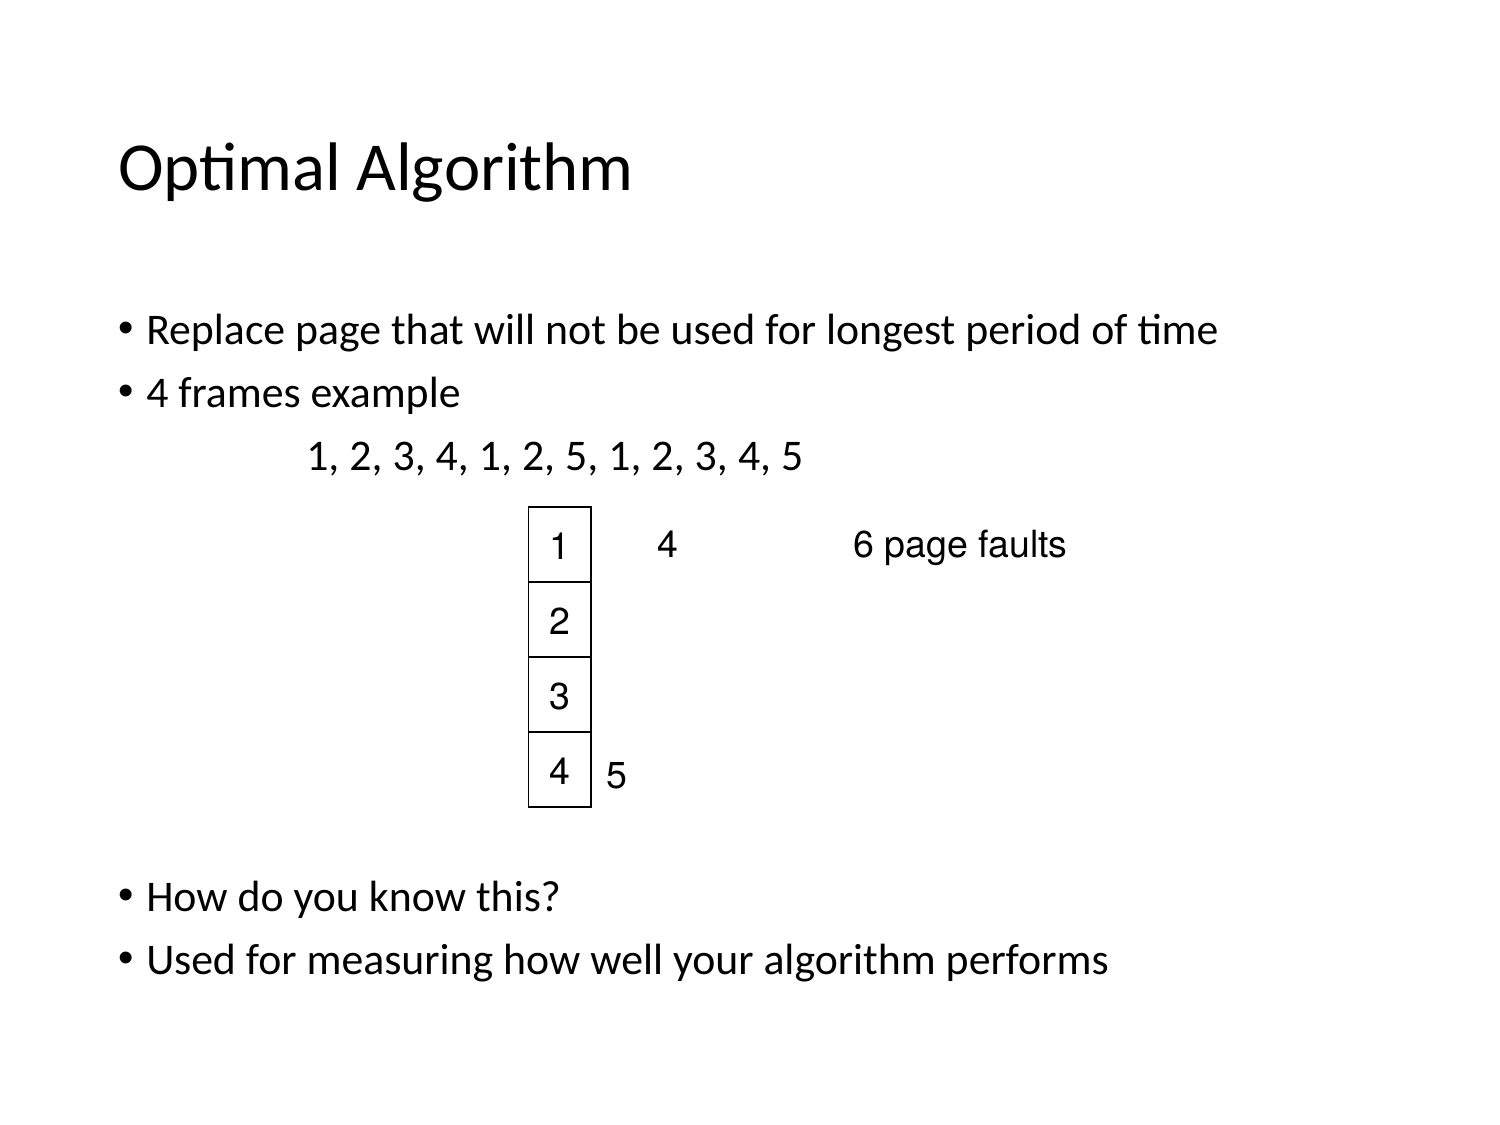

# Optimal Algorithm
Replace page that will not be used for longest period of time
4 frames example
		 1, 2, 3, 4, 1, 2, 5, 1, 2, 3, 4, 5
How do you know this?
Used for measuring how well your algorithm performs
1
4
6 page faults
2
3
4
5